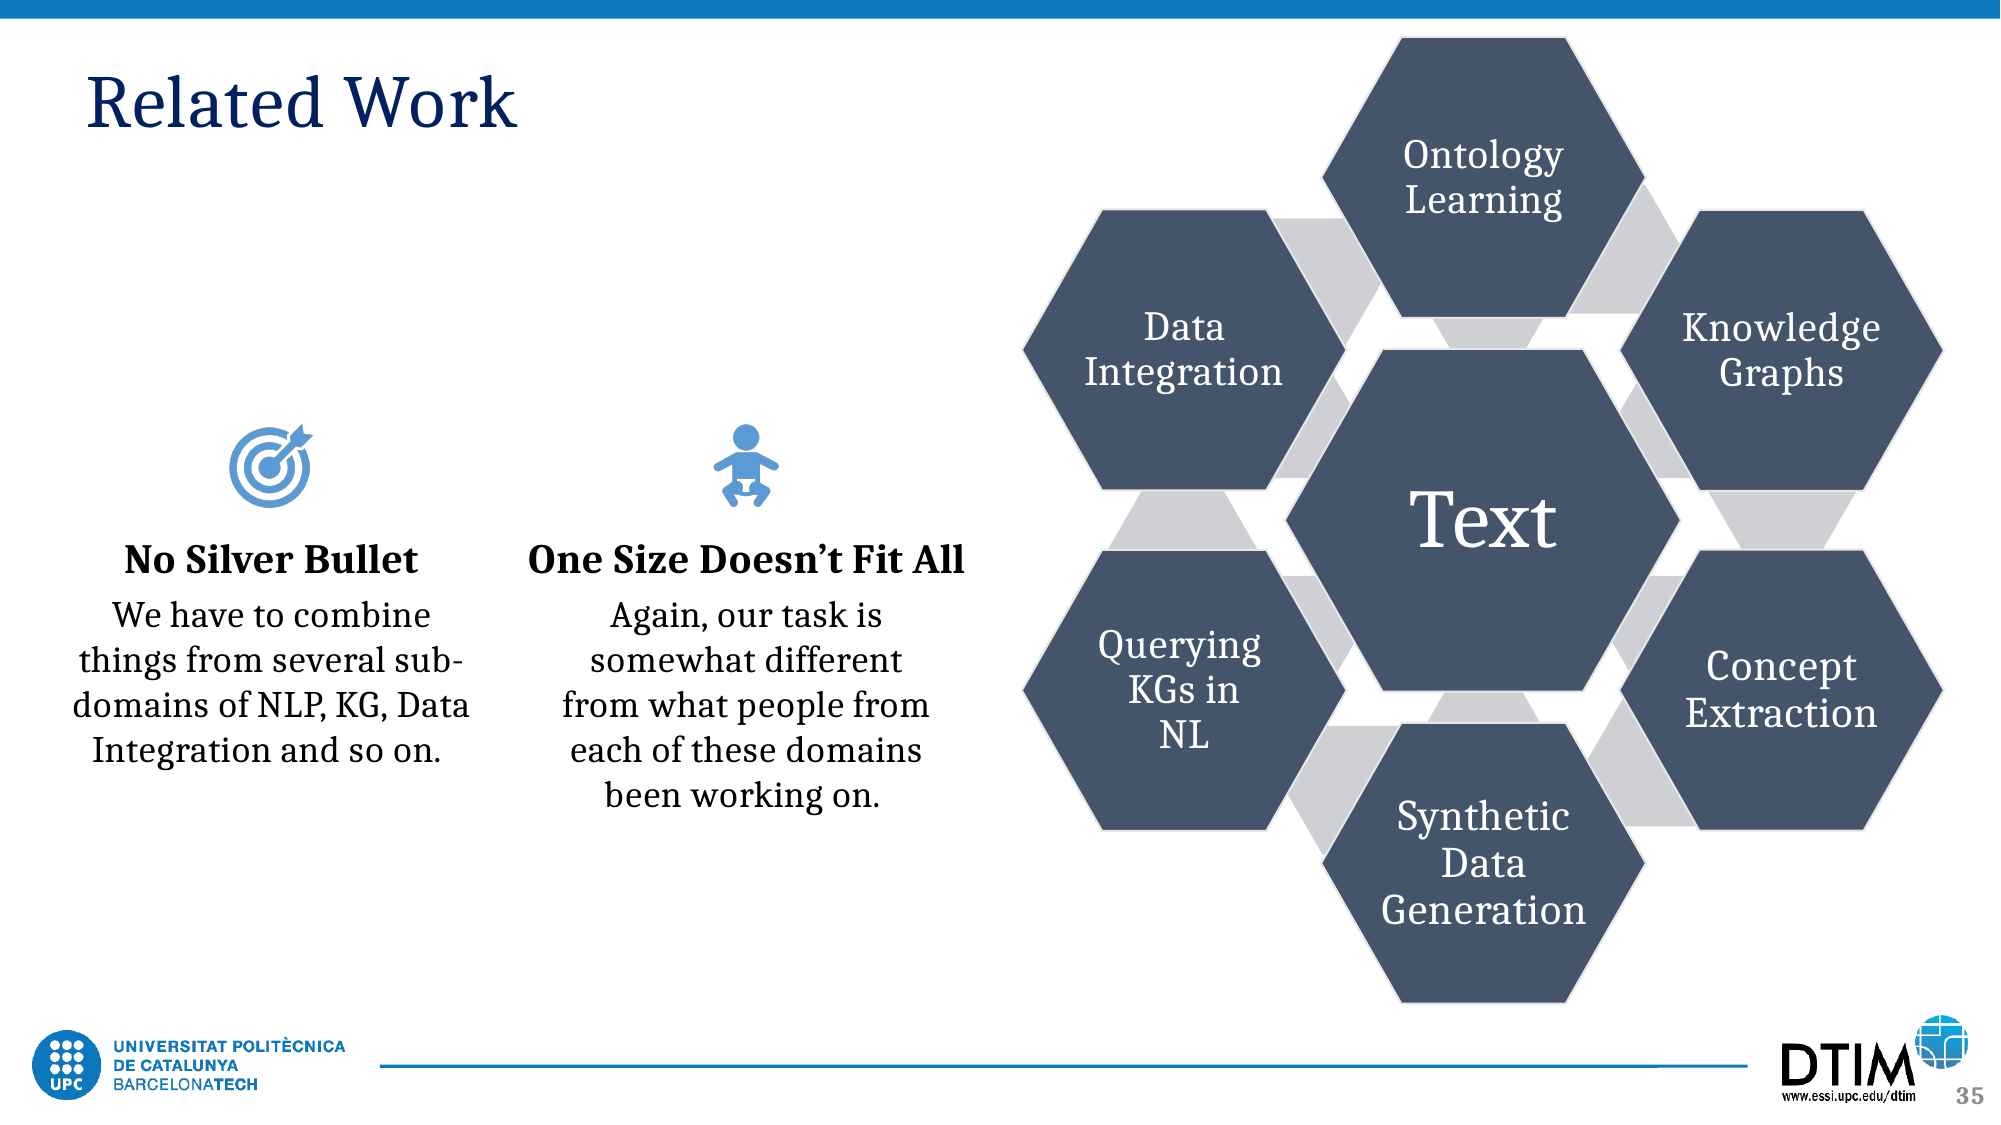

# Related Work
Text
Ontology Learning
Knowledge Graphs
Concept
Extraction
Synthetic
Data
Generation
Querying
KGs in
NL
Data Integration

No Silver Bullet
We have to combine things from several sub-domains of NLP, KG, Data Integration and so on.
One Size Doesn’t Fit All
Again, our task is somewhat different from what people from each of these domains been working on.
35